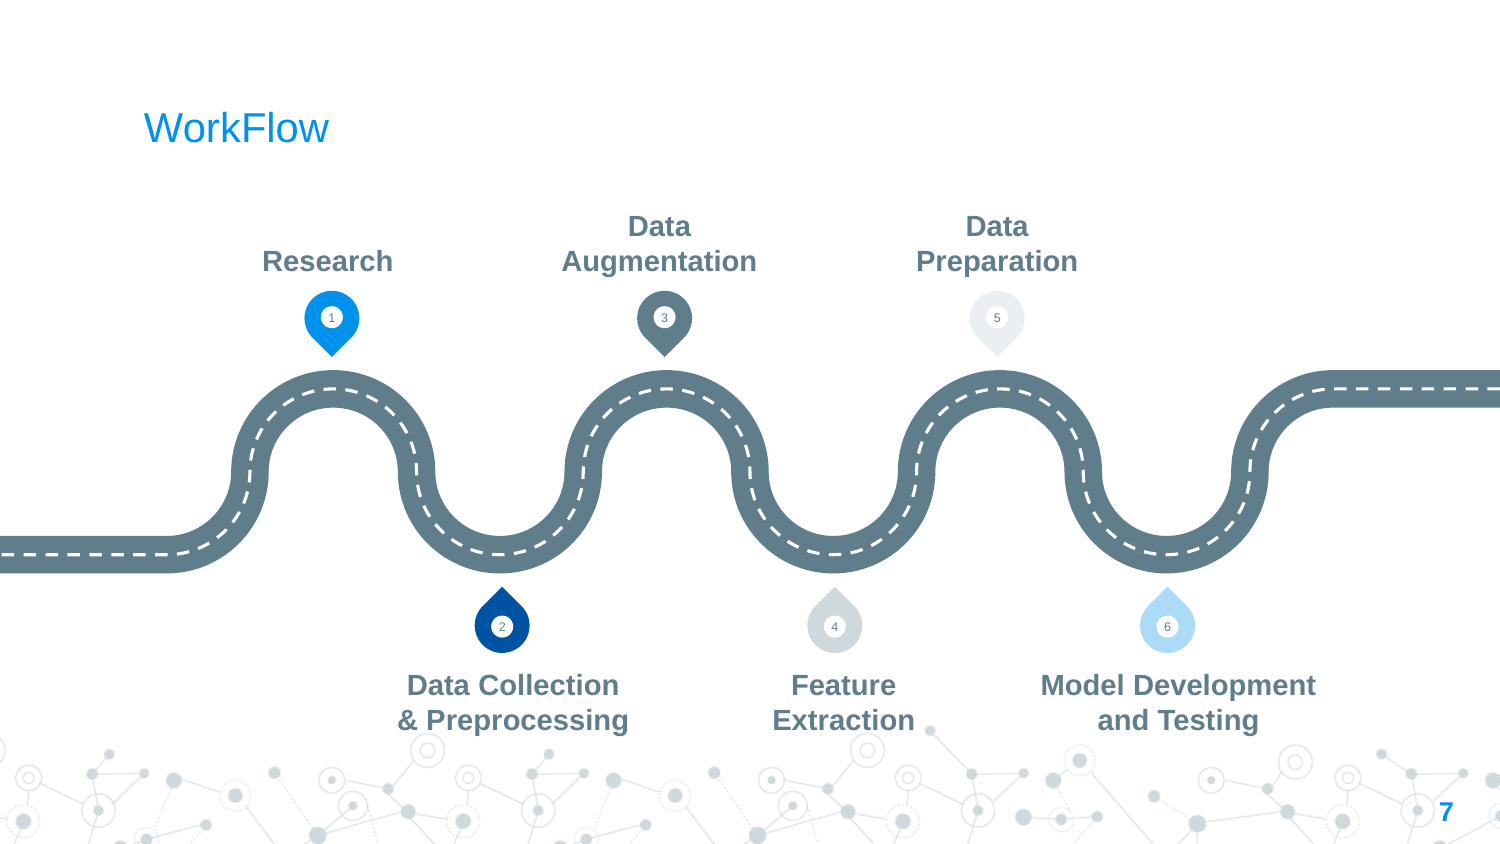

# WorkFlow
Research
Data Augmentation
Data
Preparation

1

3

5

2

4

6
Data Collection
& Preprocessing
Feature Extraction
Model Development and Testing
7